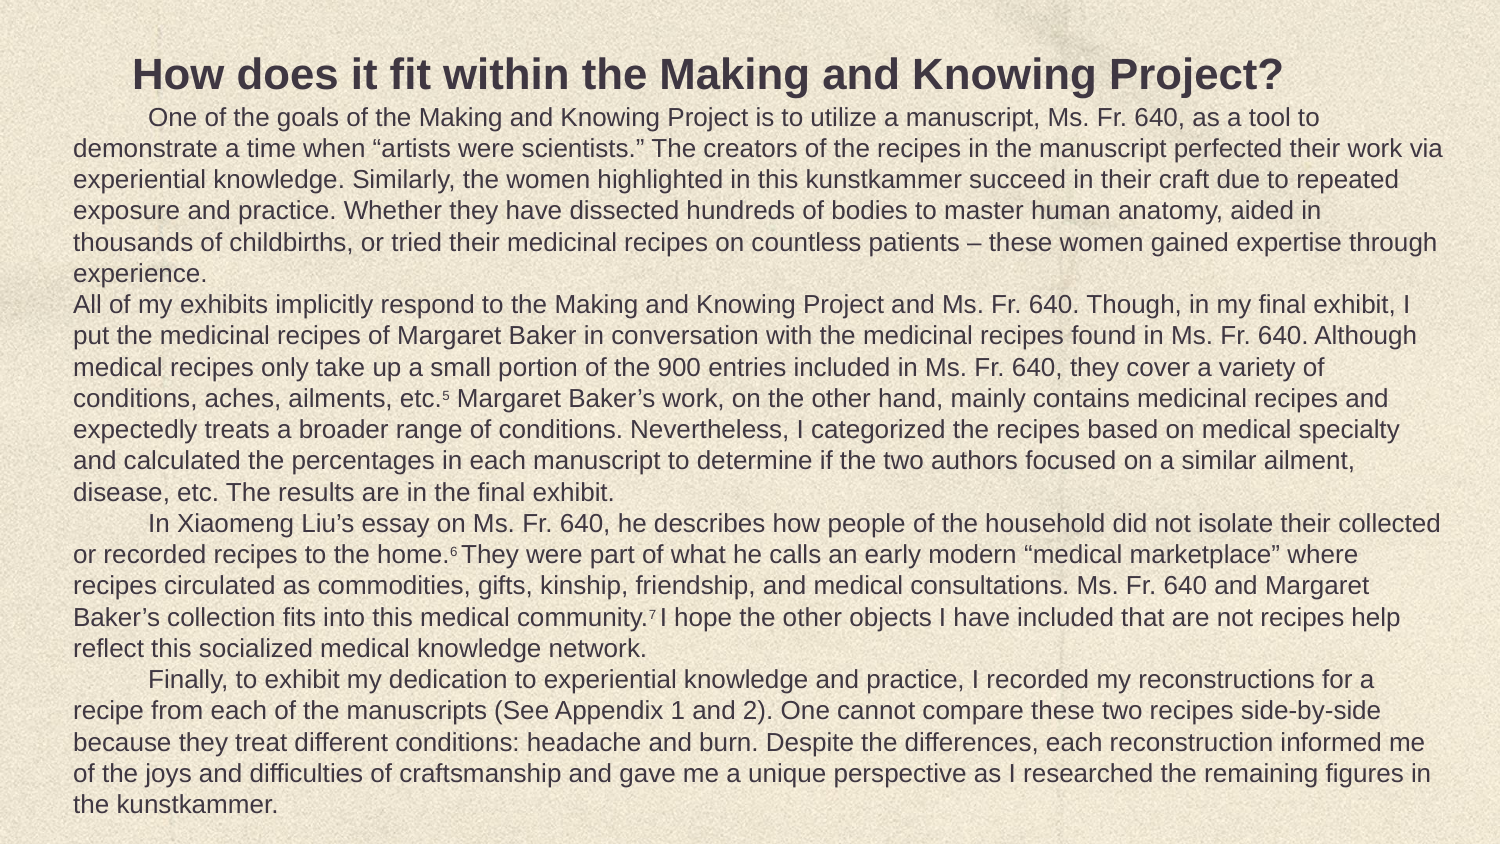

# How does it fit within the Making and Knowing Project?
One of the goals of the Making and Knowing Project is to utilize a manuscript, Ms. Fr. 640, as a tool to demonstrate a time when “artists were scientists.” The creators of the recipes in the manuscript perfected their work via experiential knowledge. Similarly, the women highlighted in this kunstkammer succeed in their craft due to repeated exposure and practice. Whether they have dissected hundreds of bodies to master human anatomy, aided in thousands of childbirths, or tried their medicinal recipes on countless patients – these women gained expertise through experience.
All of my exhibits implicitly respond to the Making and Knowing Project and Ms. Fr. 640. Though, in my final exhibit, I put the medicinal recipes of Margaret Baker in conversation with the medicinal recipes found in Ms. Fr. 640. Although medical recipes only take up a small portion of the 900 entries included in Ms. Fr. 640, they cover a variety of conditions, aches, ailments, etc.5 Margaret Baker’s work, on the other hand, mainly contains medicinal recipes and expectedly treats a broader range of conditions. Nevertheless, I categorized the recipes based on medical specialty and calculated the percentages in each manuscript to determine if the two authors focused on a similar ailment, disease, etc. The results are in the final exhibit.
In Xiaomeng Liu’s essay on Ms. Fr. 640, he describes how people of the household did not isolate their collected or recorded recipes to the home.6 They were part of what he calls an early modern “medical marketplace” where recipes circulated as commodities, gifts, kinship, friendship, and medical consultations. Ms. Fr. 640 and Margaret Baker’s collection fits into this medical community.7 I hope the other objects I have included that are not recipes help reflect this socialized medical knowledge network.
Finally, to exhibit my dedication to experiential knowledge and practice, I recorded my reconstructions for a recipe from each of the manuscripts (See Appendix 1 and 2). One cannot compare these two recipes side-by-side because they treat different conditions: headache and burn. Despite the differences, each reconstruction informed me of the joys and difficulties of craftsmanship and gave me a unique perspective as I researched the remaining figures in the kunstkammer.